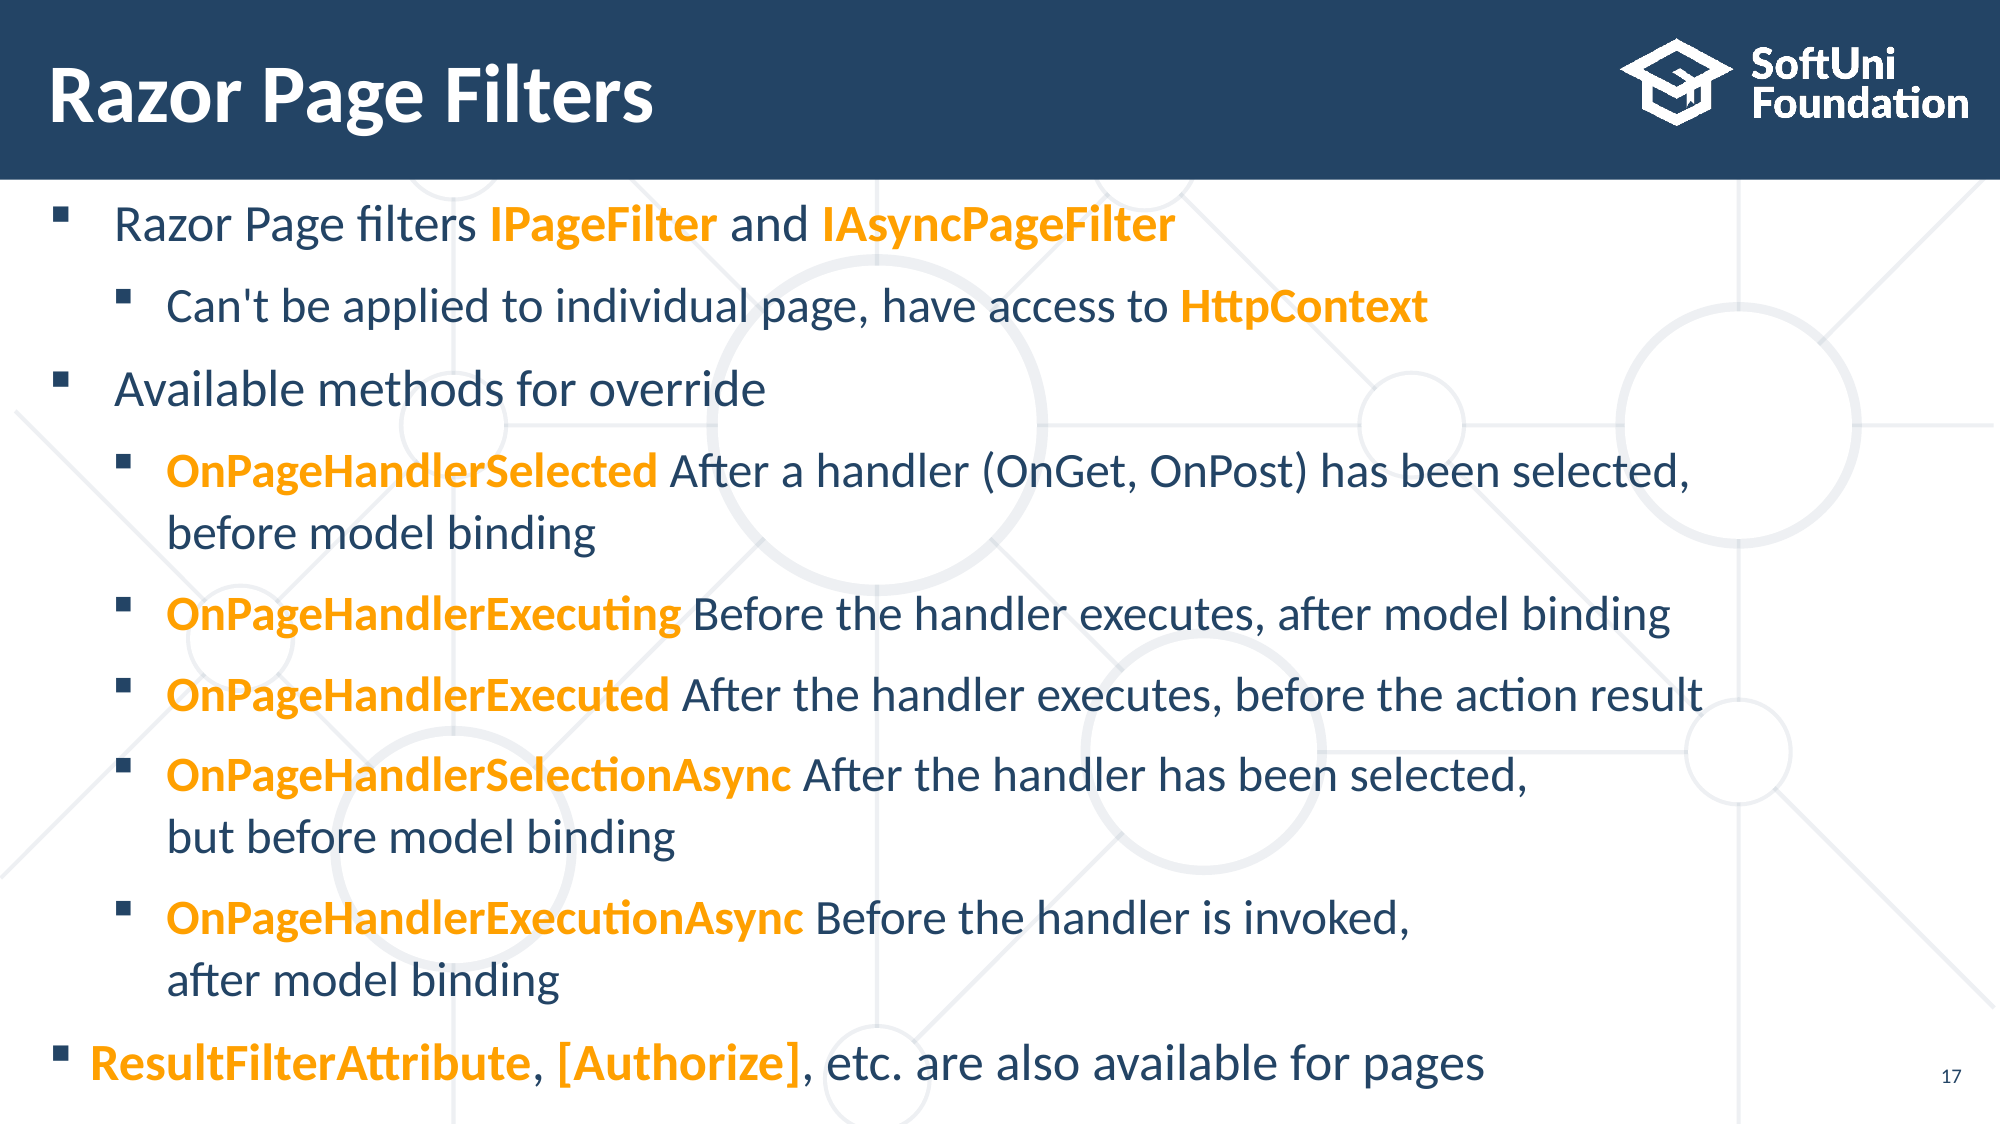

# Razor Page Filters
Razor Page filters IPageFilter and IAsyncPageFilter
Can't be applied to individual page, have access to HttpContext
Available methods for override
OnPageHandlerSelected After a handler (OnGet, OnPost) has been selected,
before model binding
OnPageHandlerExecuting Before the handler executes, after model binding
OnPageHandlerExecuted After the handler executes, before the action result
OnPageHandlerSelectionAsync After the handler has been selected,
but before model binding
OnPageHandlerExecutionAsync Before the handler is invoked,
after model binding
ResultFilterAttribute, [Authorize], etc. are also available for pages
17